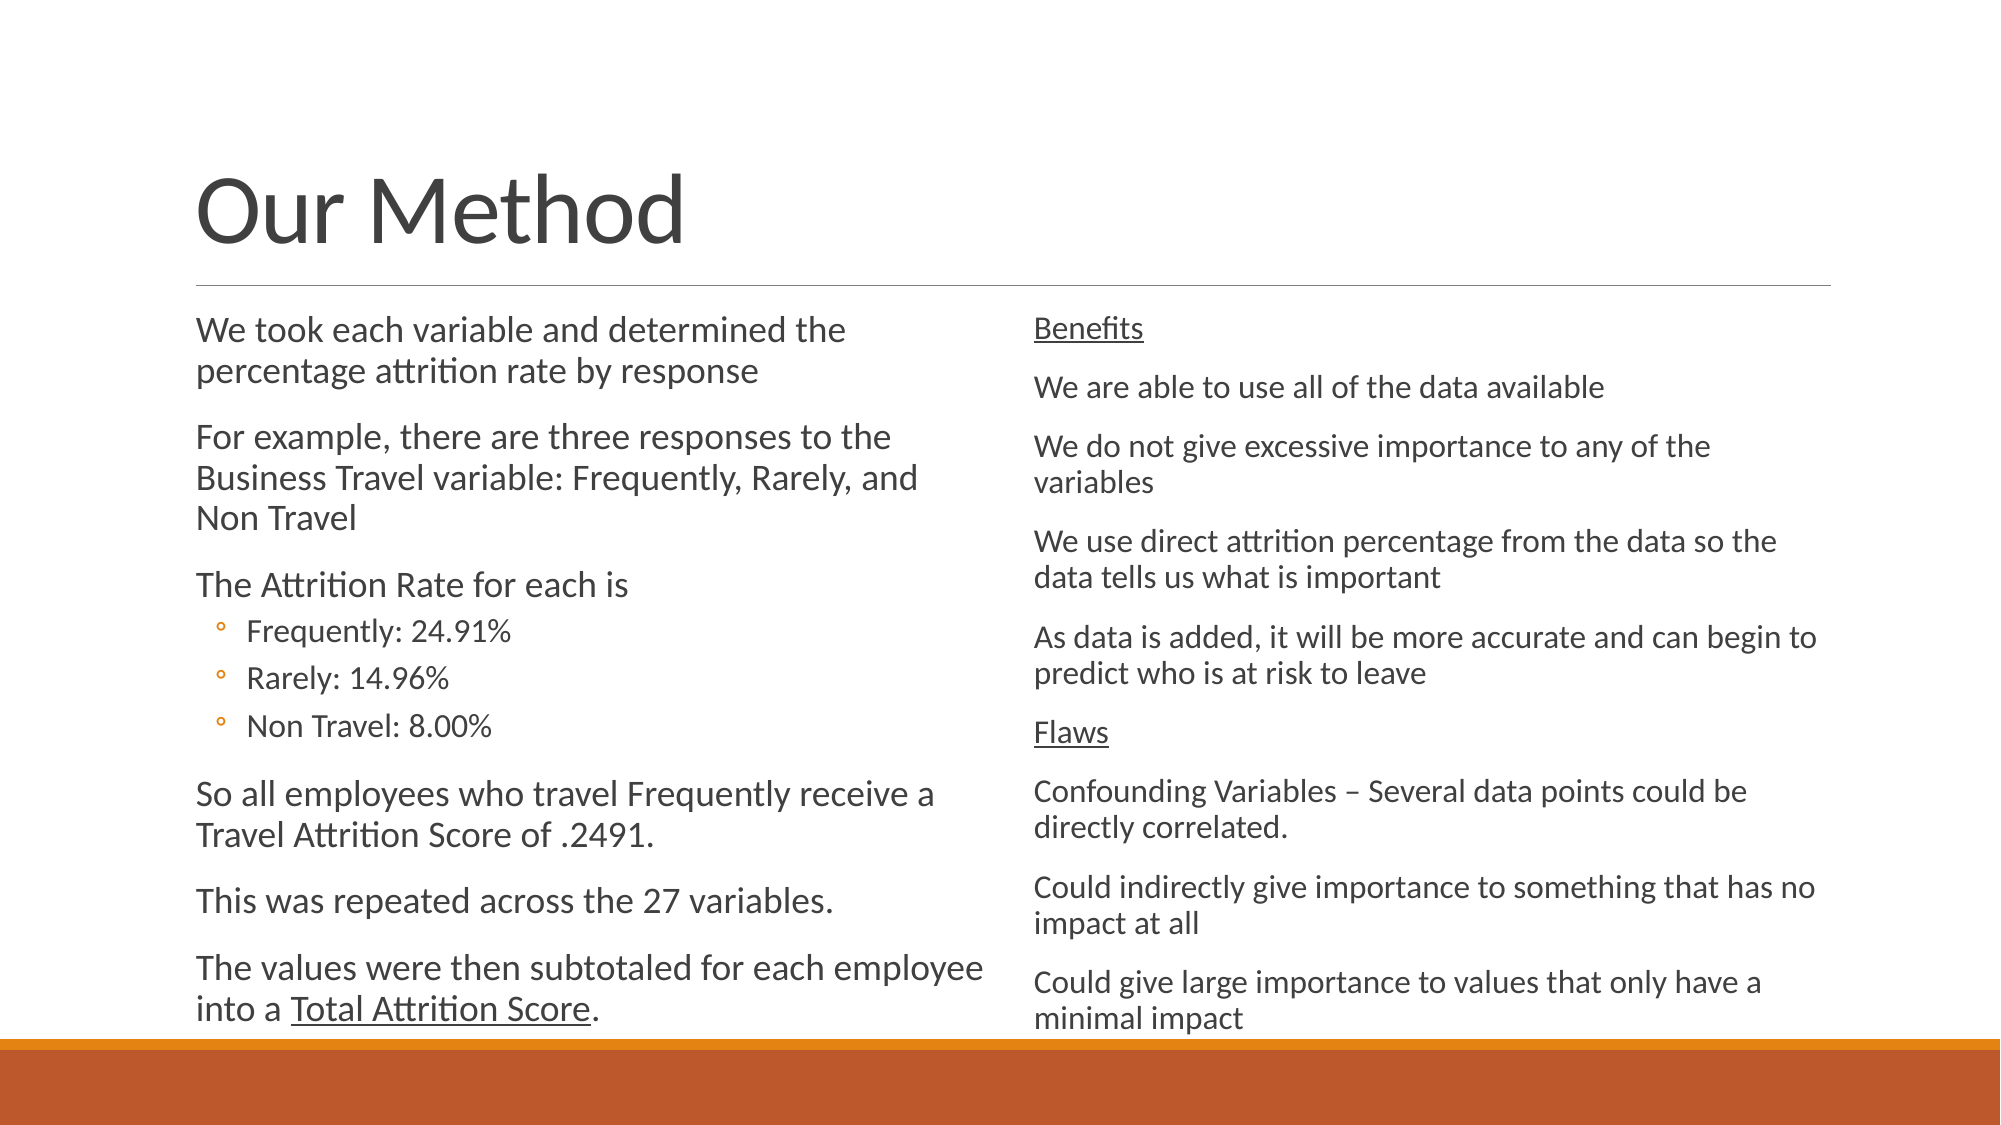

# Our Method
We took each variable and determined the percentage attrition rate by response
For example, there are three responses to the Business Travel variable: Frequently, Rarely, and  Non Travel
The Attrition Rate for each is
Frequently: 24.91%
Rarely: 14.96%
Non Travel: 8.00%
So all employees who travel Frequently receive a Travel Attrition Score of .2491.
This was repeated across the 27 variables.
The values were then subtotaled for each employee into a Total Attrition Score.
Benefits
We are able to use all of the data available
We do not give excessive importance to any of the variables
We use direct attrition percentage from the data so the data tells us what is important
As data is added, it will be more accurate and can begin to predict who is at risk to leave
Flaws
Confounding Variables – Several data points could be directly correlated.
Could indirectly give importance to something that has no impact at all
Could give large importance to values that only have a minimal impact